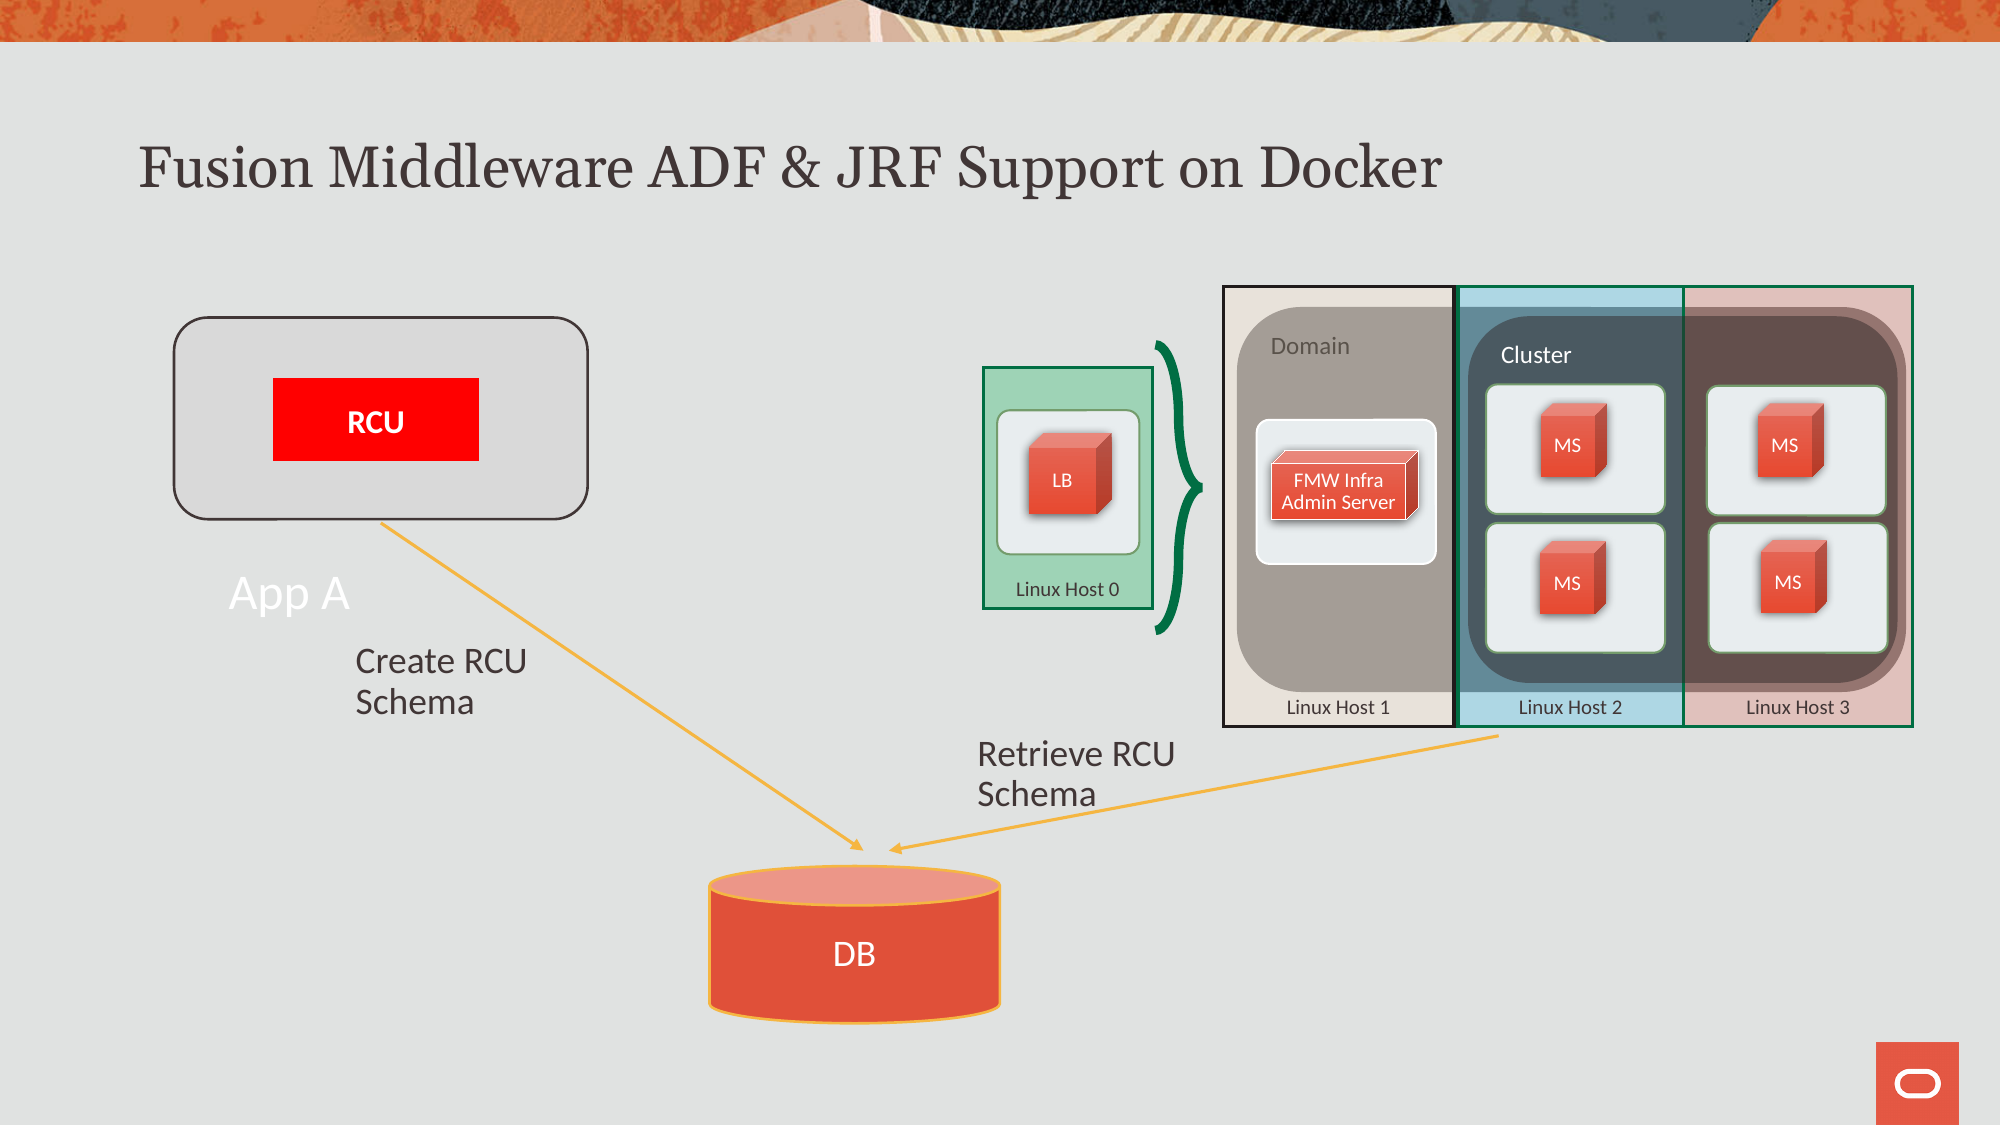

# Fusion Middleware ADF & JRF Support on Docker
Linux Host 3
Linux Host 2
Linux Host 1
Domain
Cluster

Linux Host 0
RCU

MS

MS

LB

FMW Infra
Admin Server

MS

MS

App A
Create RCU Schema
Retrieve RCU Schema
DB